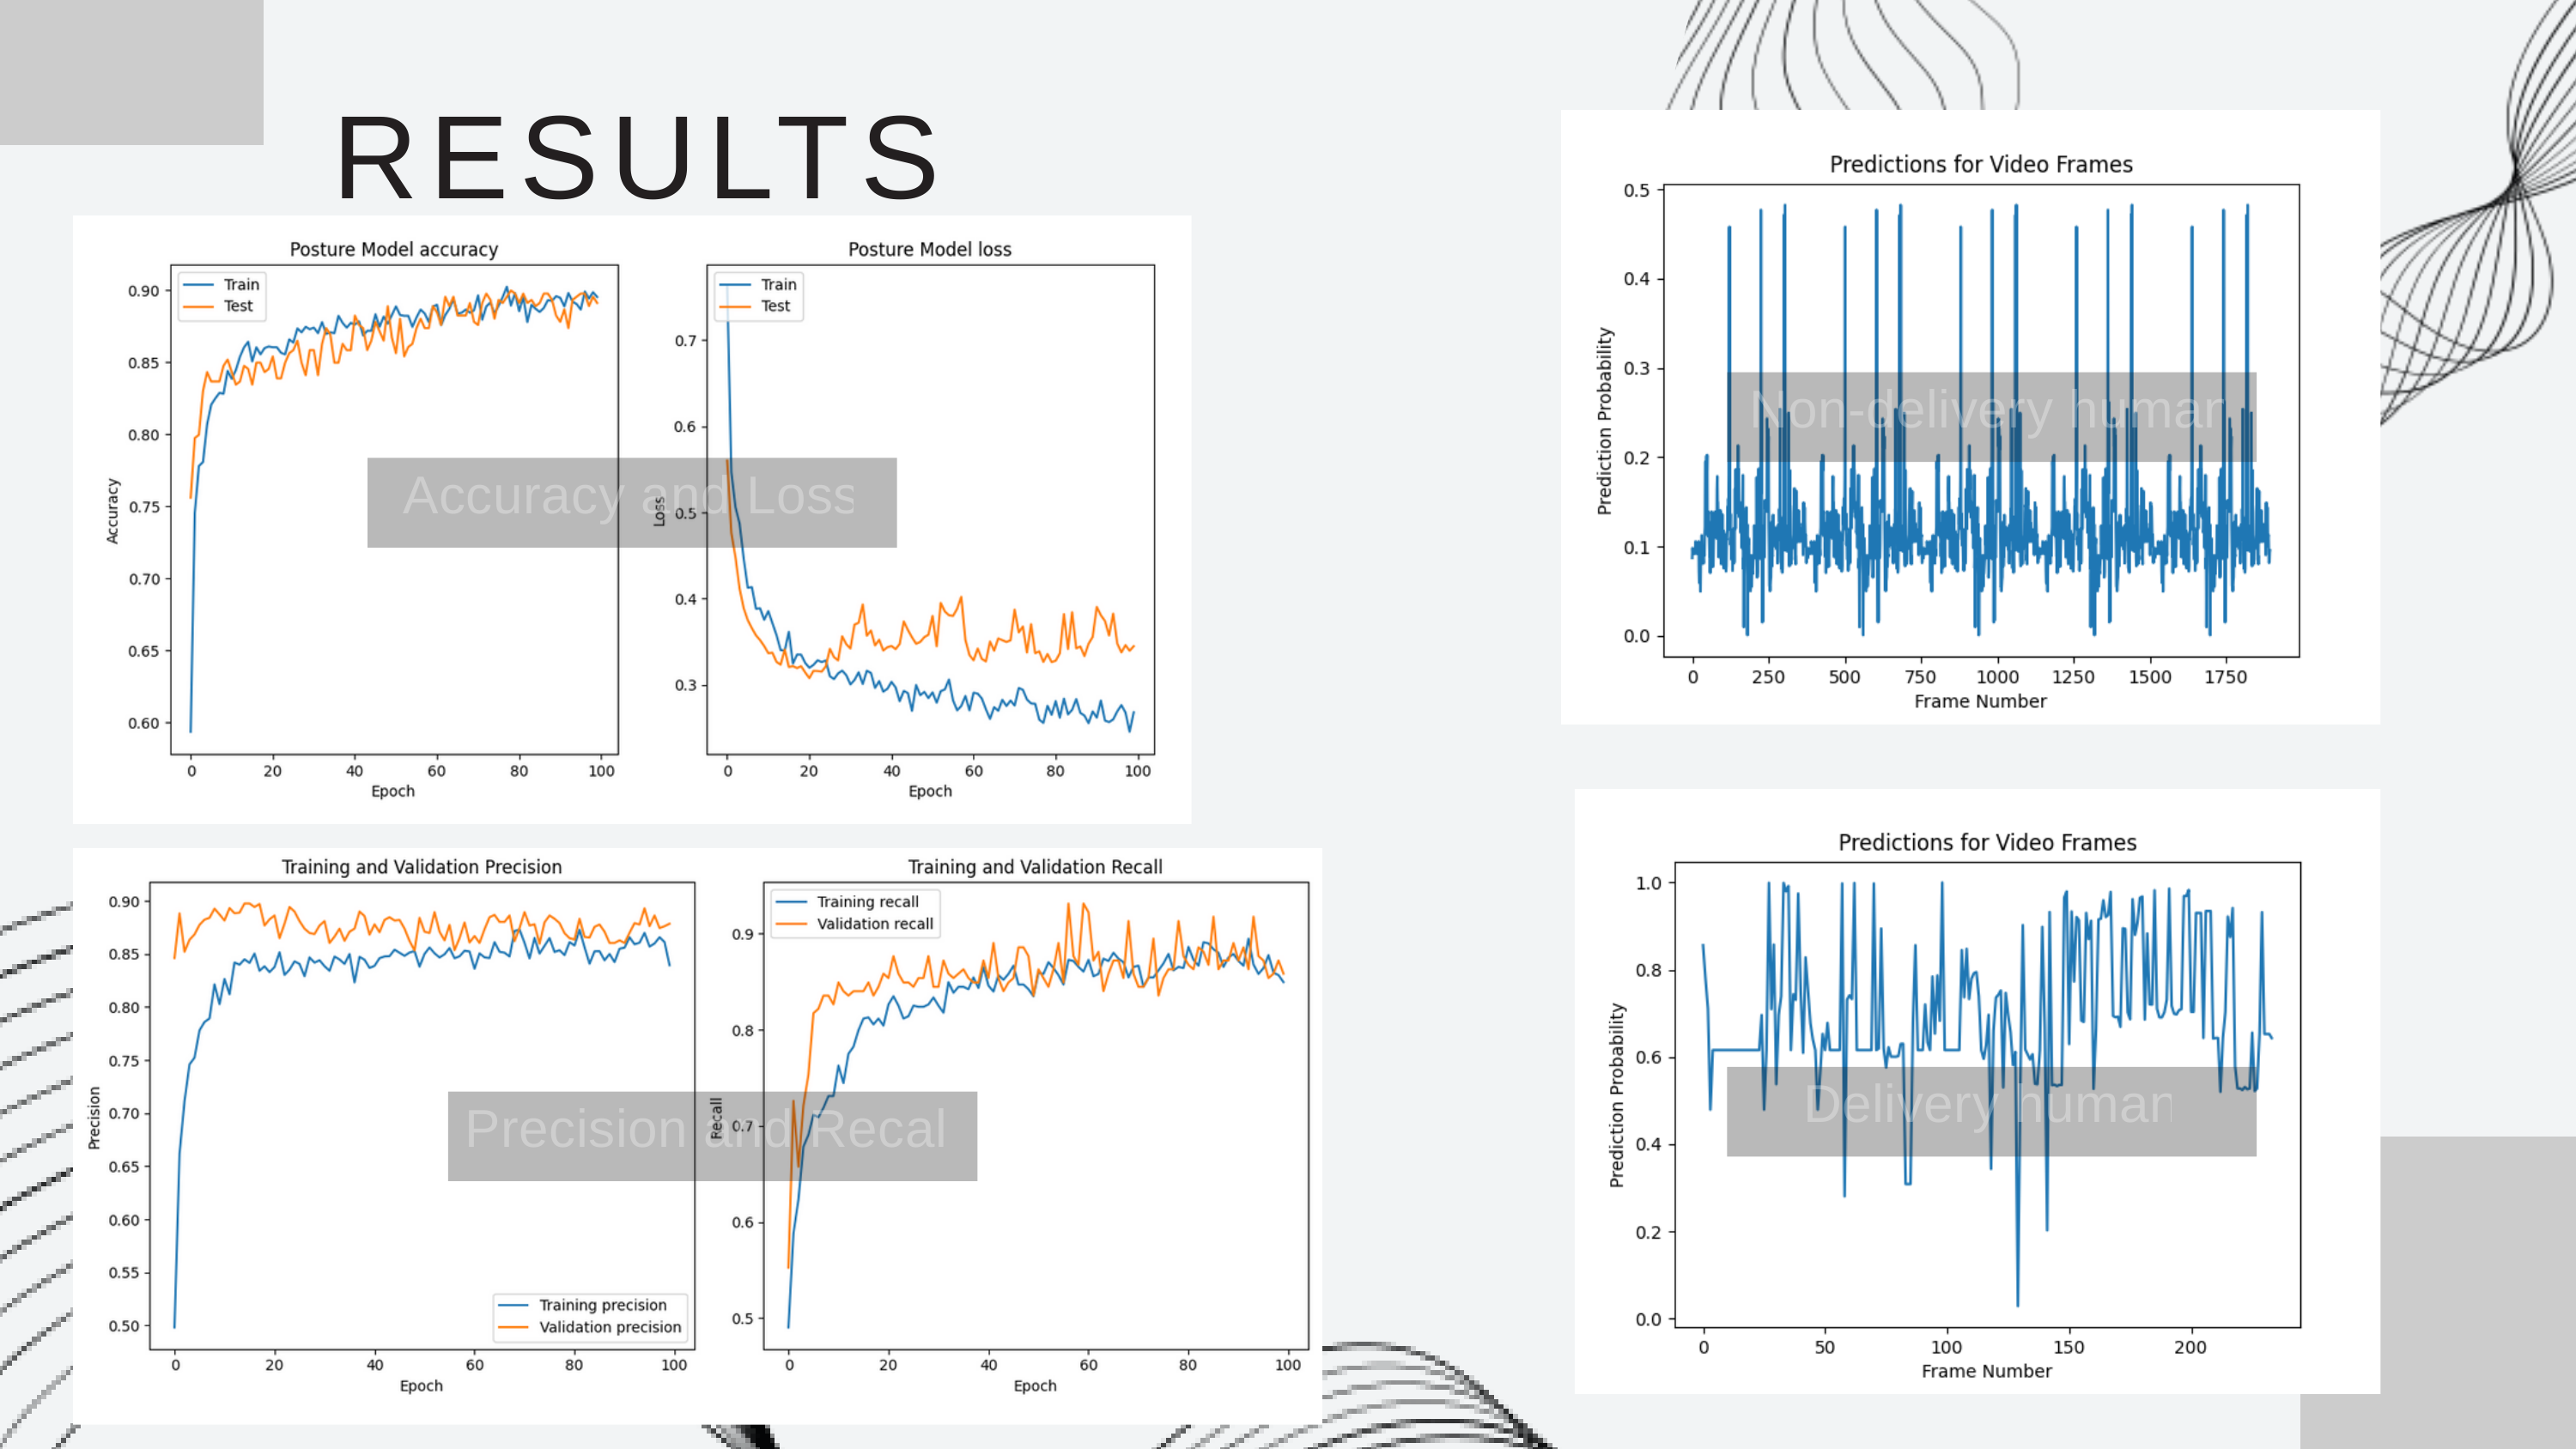

RESULTS

Non-delivery human

Accuracy and Loss

Delivery human

Precision and Recall